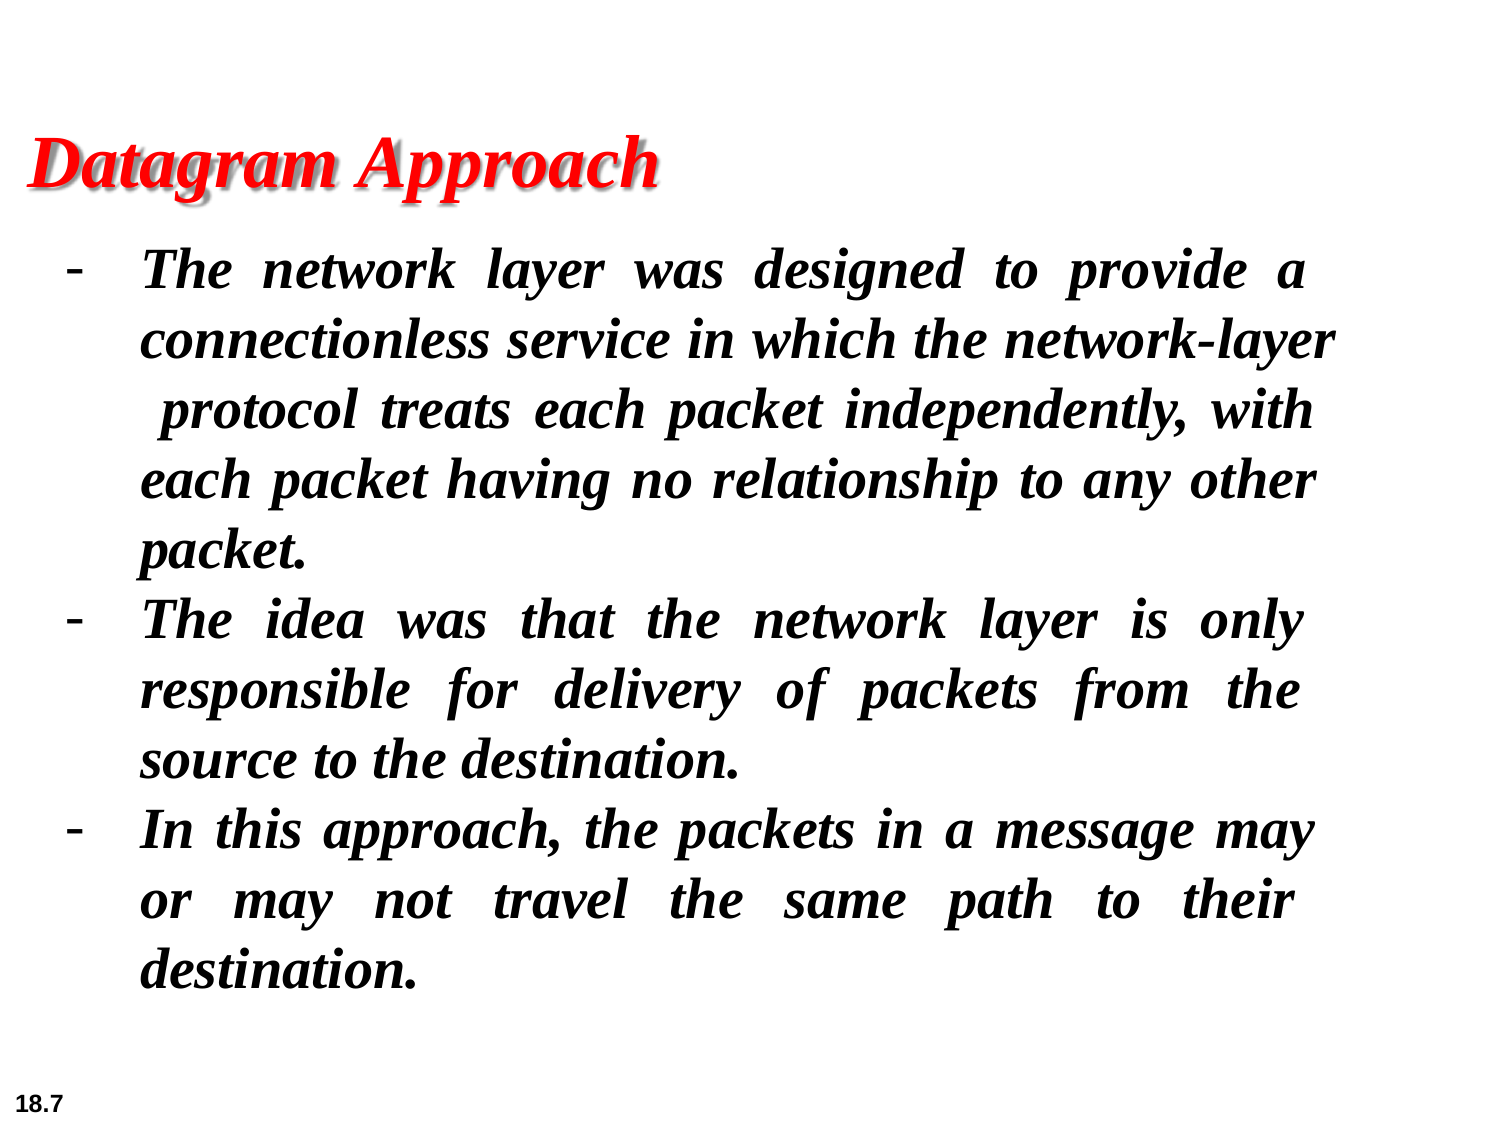

# Datagram Approach

The network layer was designed to provide a  connectionless service in which the network-layer  protocol treats each packet independently, with  each packet having no relationship to any other  packet.
The idea was that the network layer is only  responsible for delivery of packets from the  source to the destination.
In this approach, the packets in a message may  or may not travel the same path to their  destination.
18.7